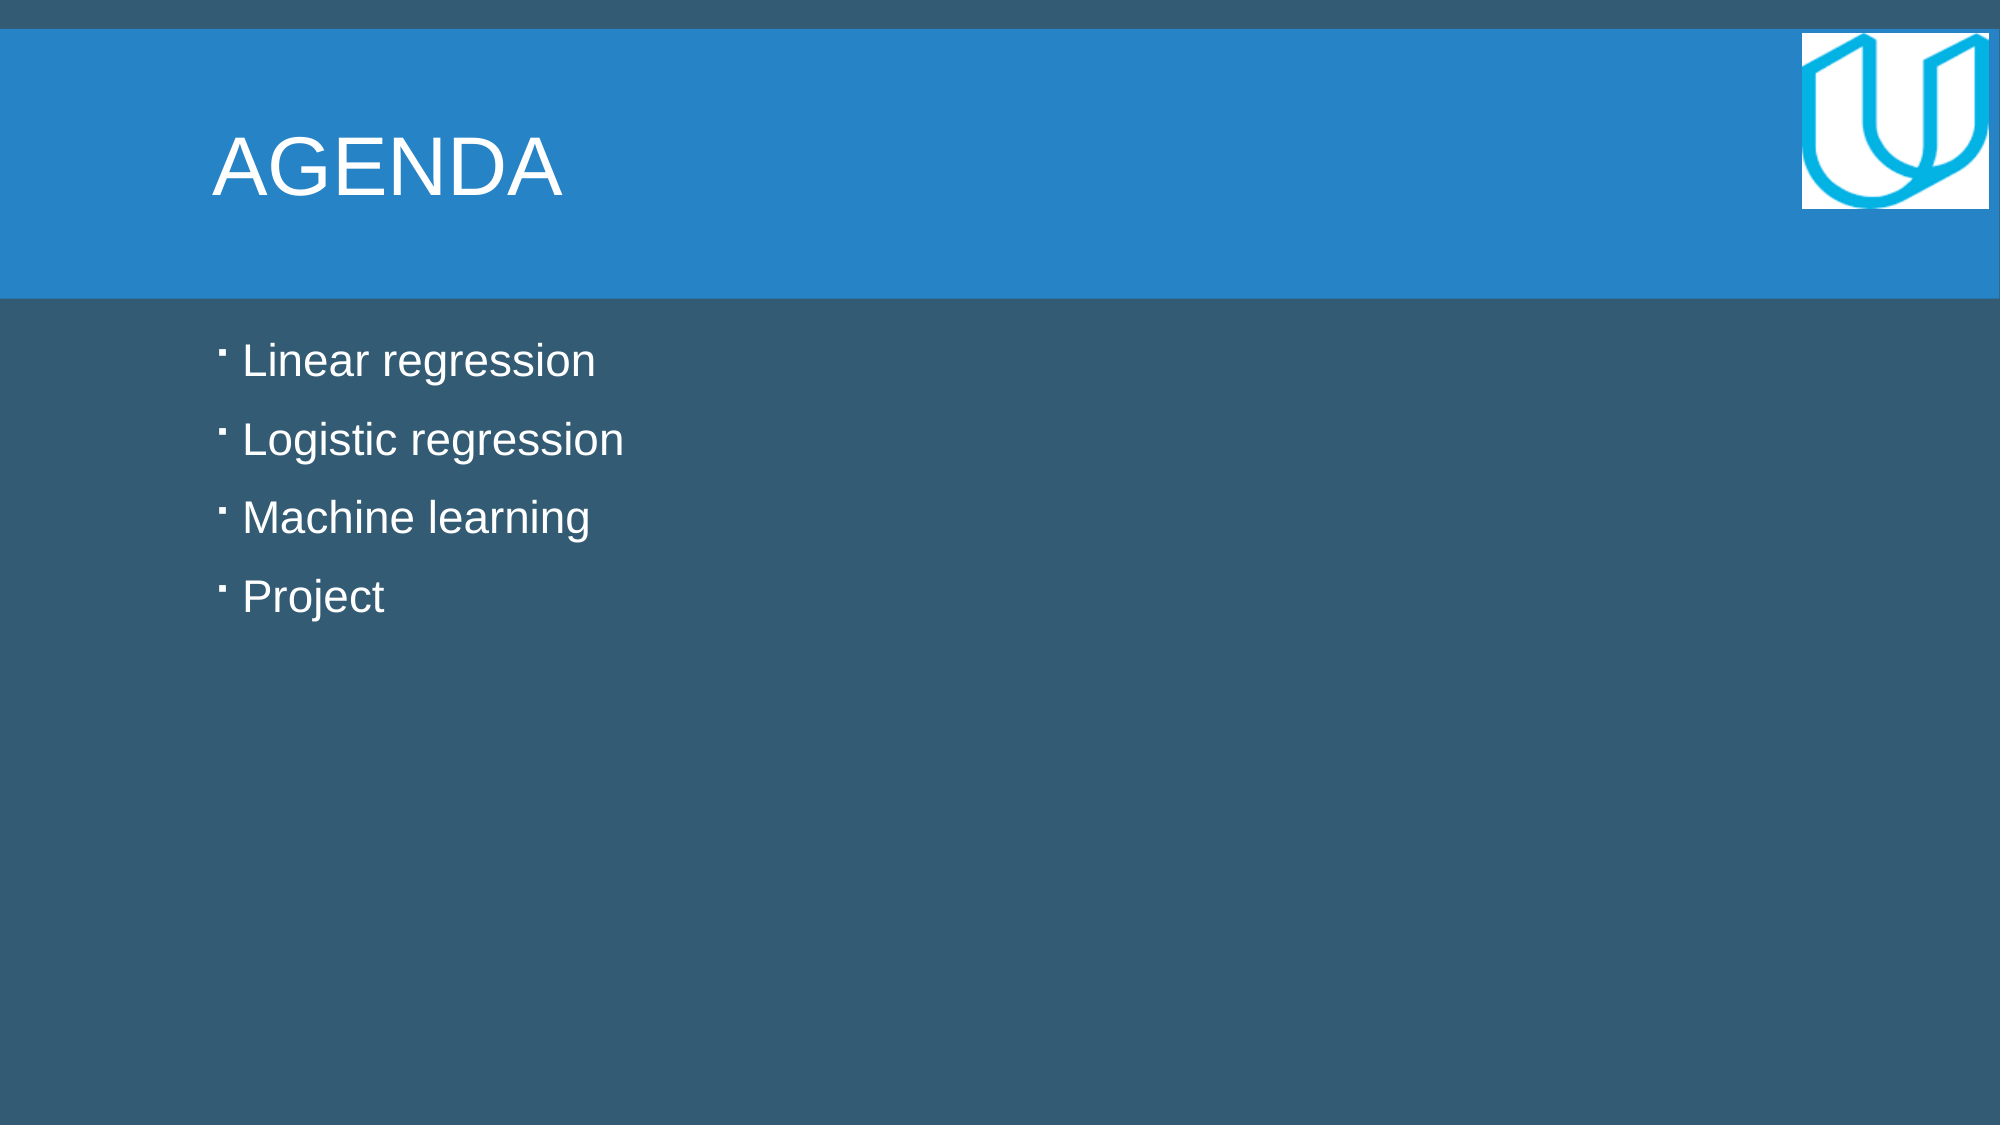

Agenda
Linear regression
Logistic regression
Machine learning
Project